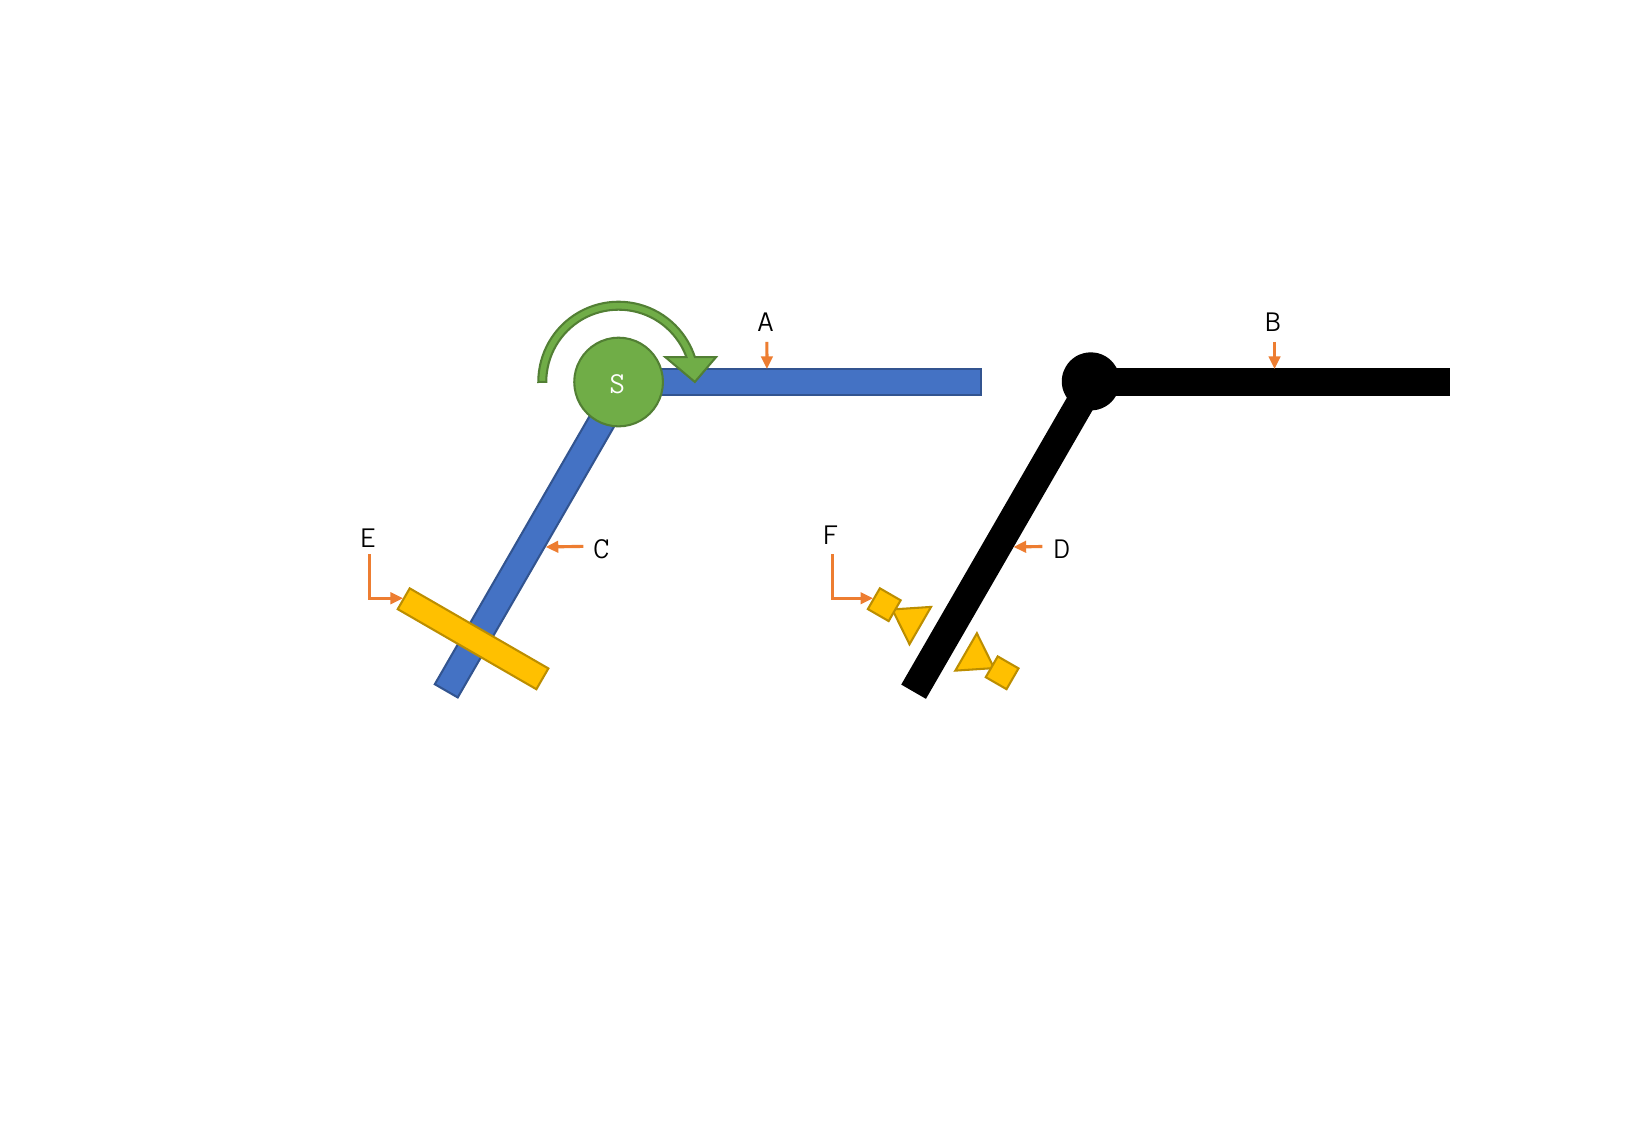

A
B
S

F
E
C

D